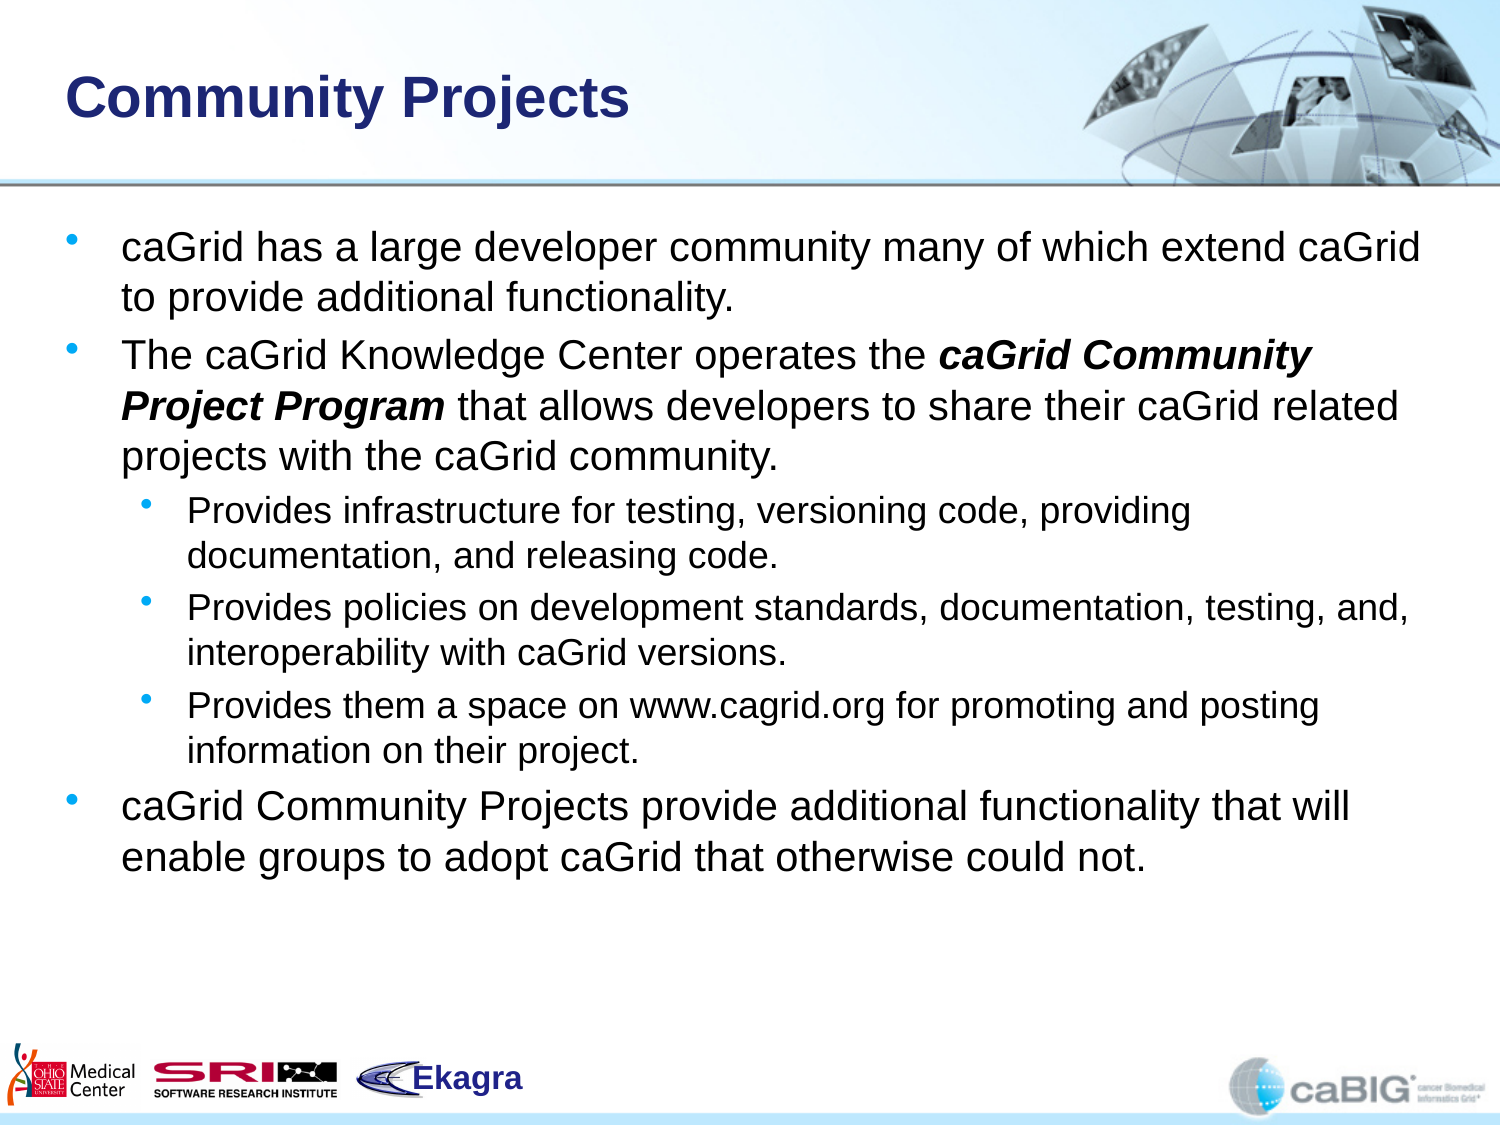

# Community Projects
caGrid has a large developer community many of which extend caGrid to provide additional functionality.
The caGrid Knowledge Center operates the caGrid Community Project Program that allows developers to share their caGrid related projects with the caGrid community.
Provides infrastructure for testing, versioning code, providing documentation, and releasing code.
Provides policies on development standards, documentation, testing, and, interoperability with caGrid versions.
Provides them a space on www.cagrid.org for promoting and posting information on their project.
caGrid Community Projects provide additional functionality that will enable groups to adopt caGrid that otherwise could not.